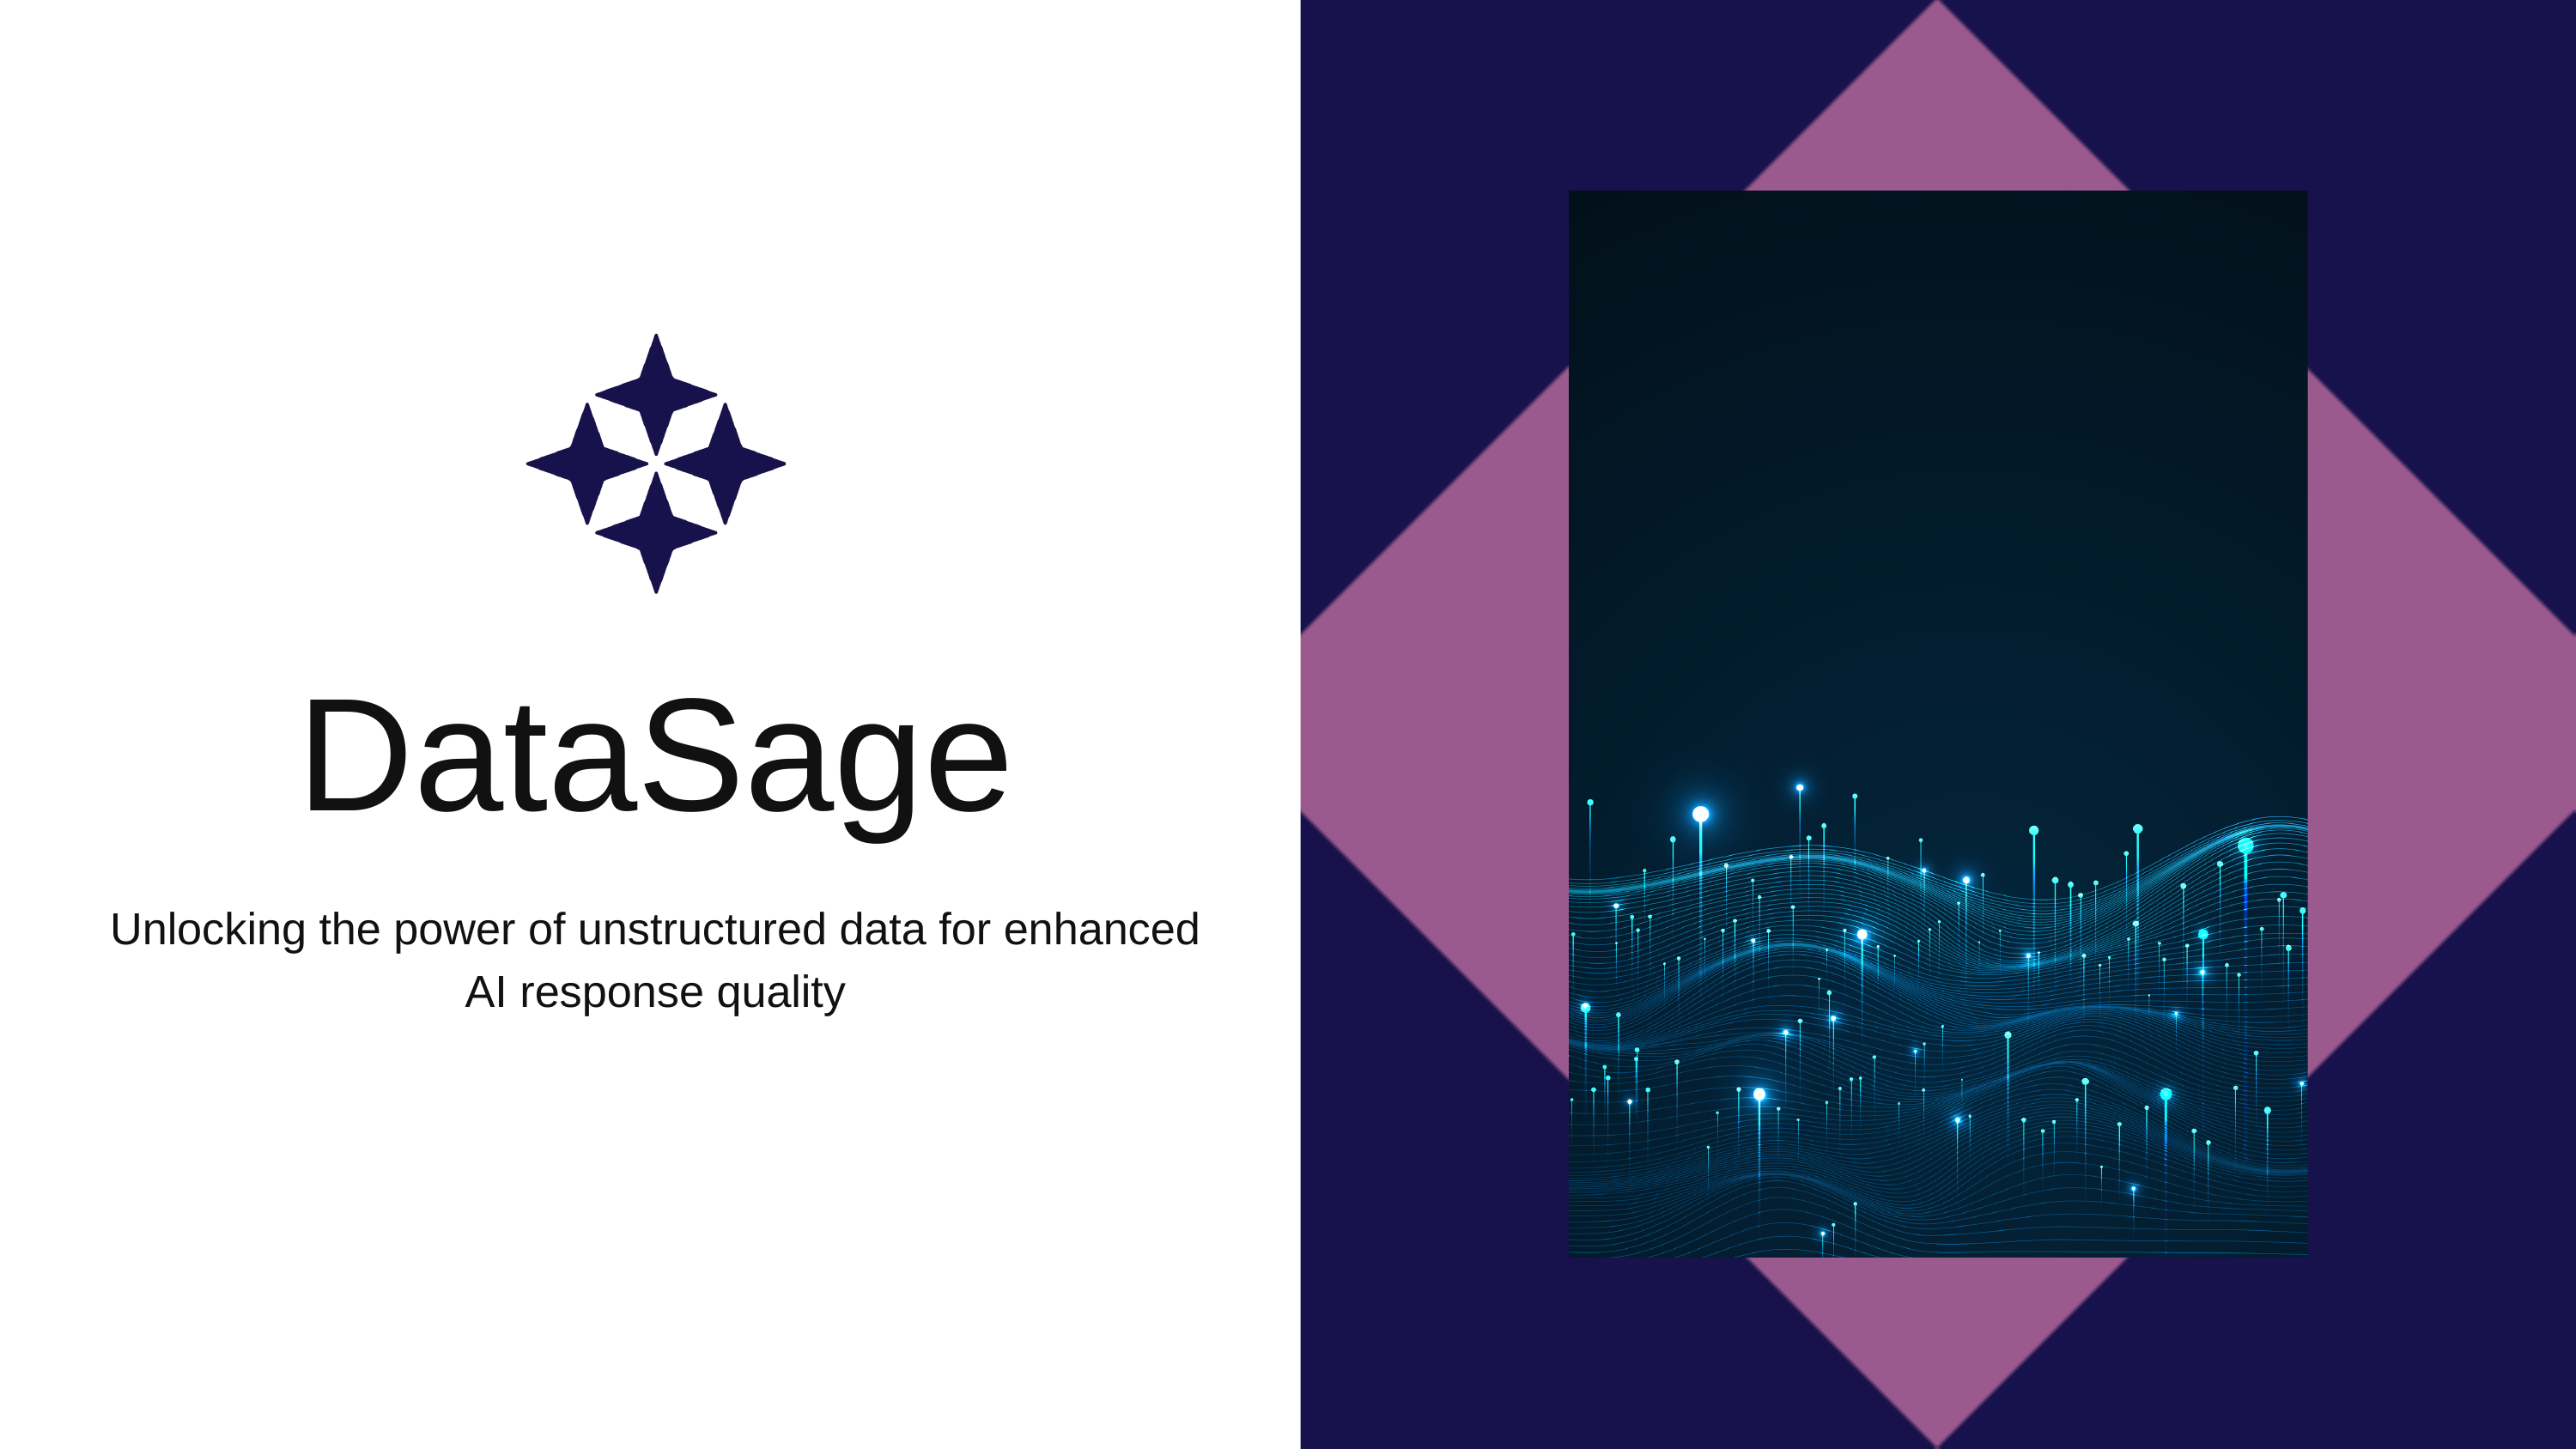

DataSage
Unlocking the power of unstructured data for enhanced AI response quality